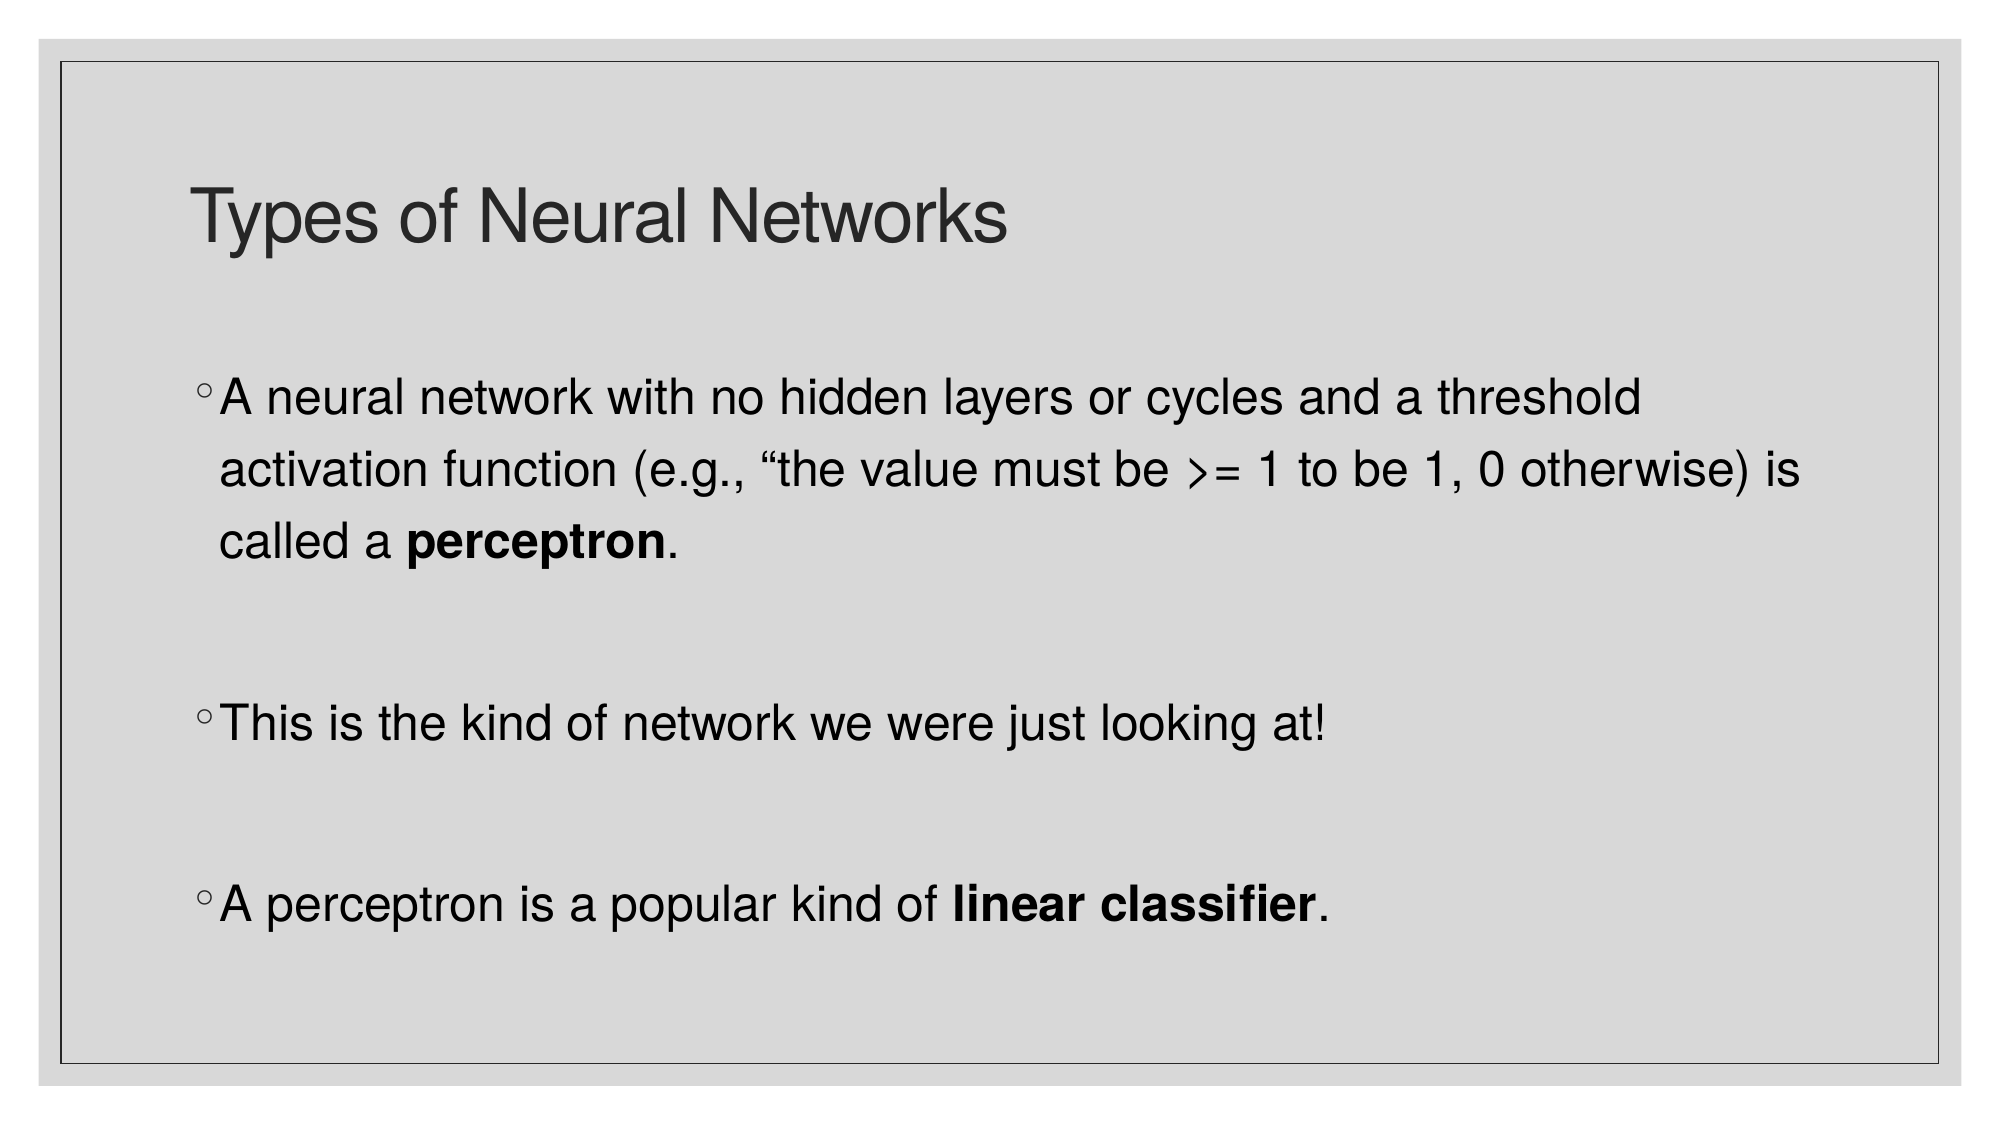

# Types of Neural Networks
A neural network with no hidden layers or cycles and a threshold activation function (e.g., “the value must be >= 1 to be 1, 0 otherwise) is called a perceptron.

This is the kind of network we were just looking at!

A perceptron is a popular kind of linear classifier.